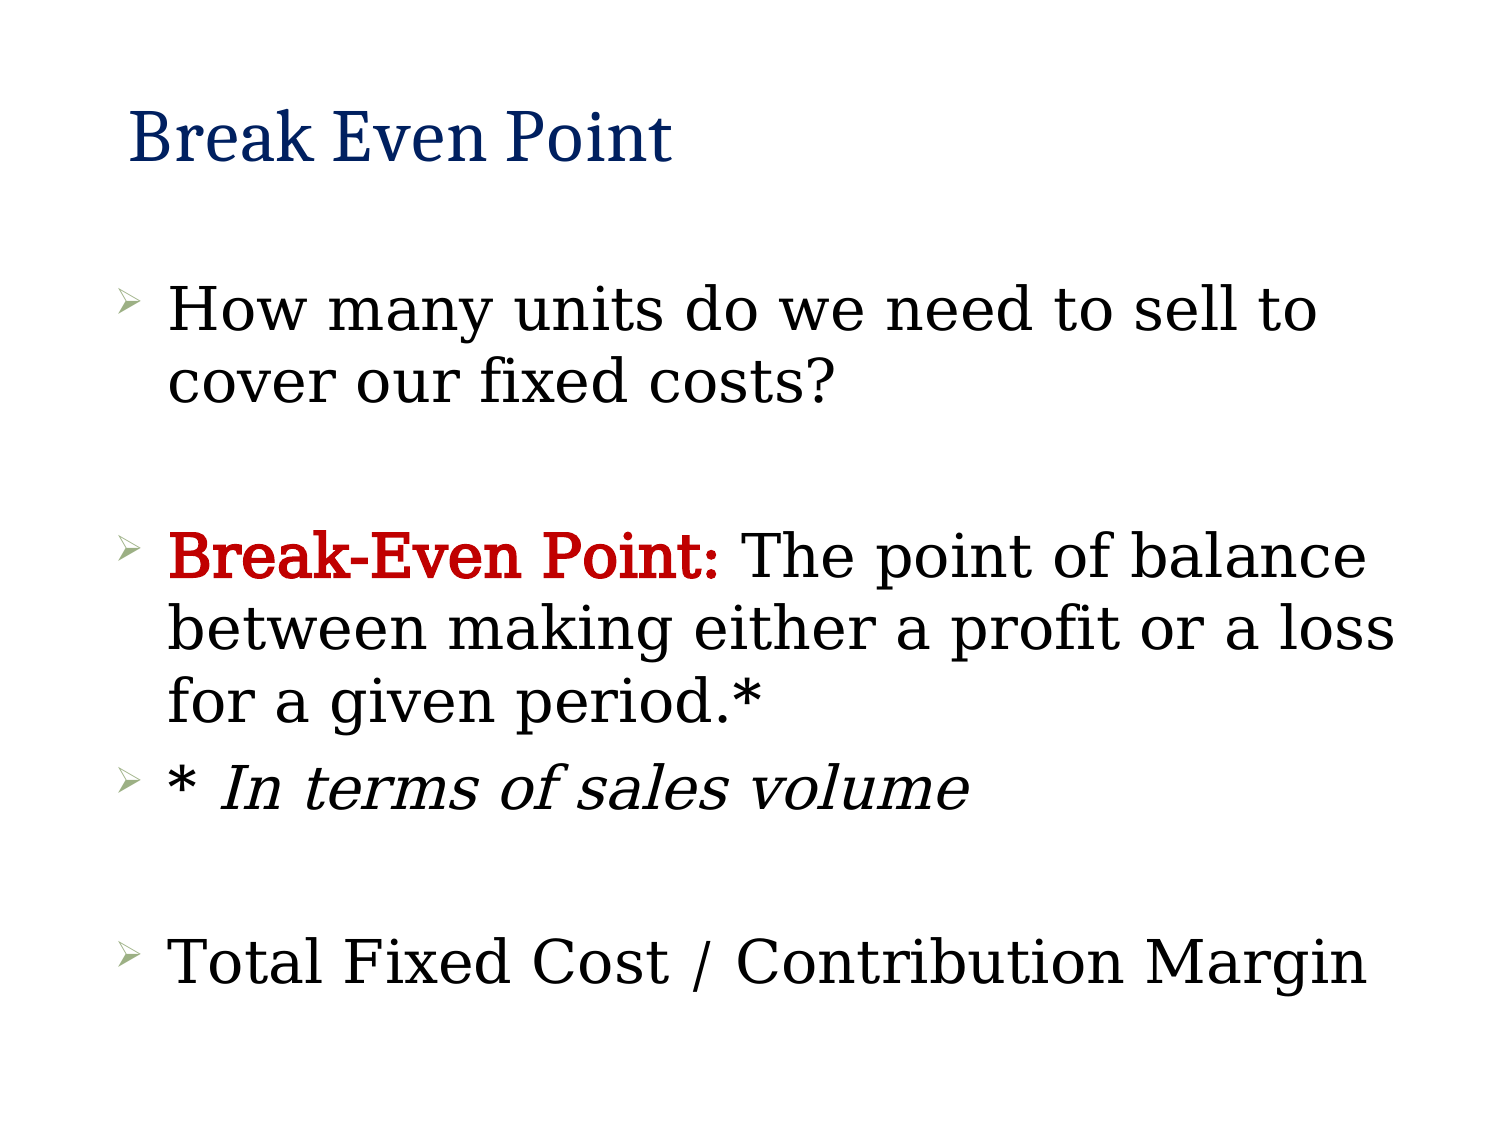

Break Even Point
How many units do we need to sell to cover our fixed costs?

Break-Even Point: The point of balance between making either a profit or a loss for a given period.*
* In terms of sales volume

Total Fixed Cost / Contribution Margin